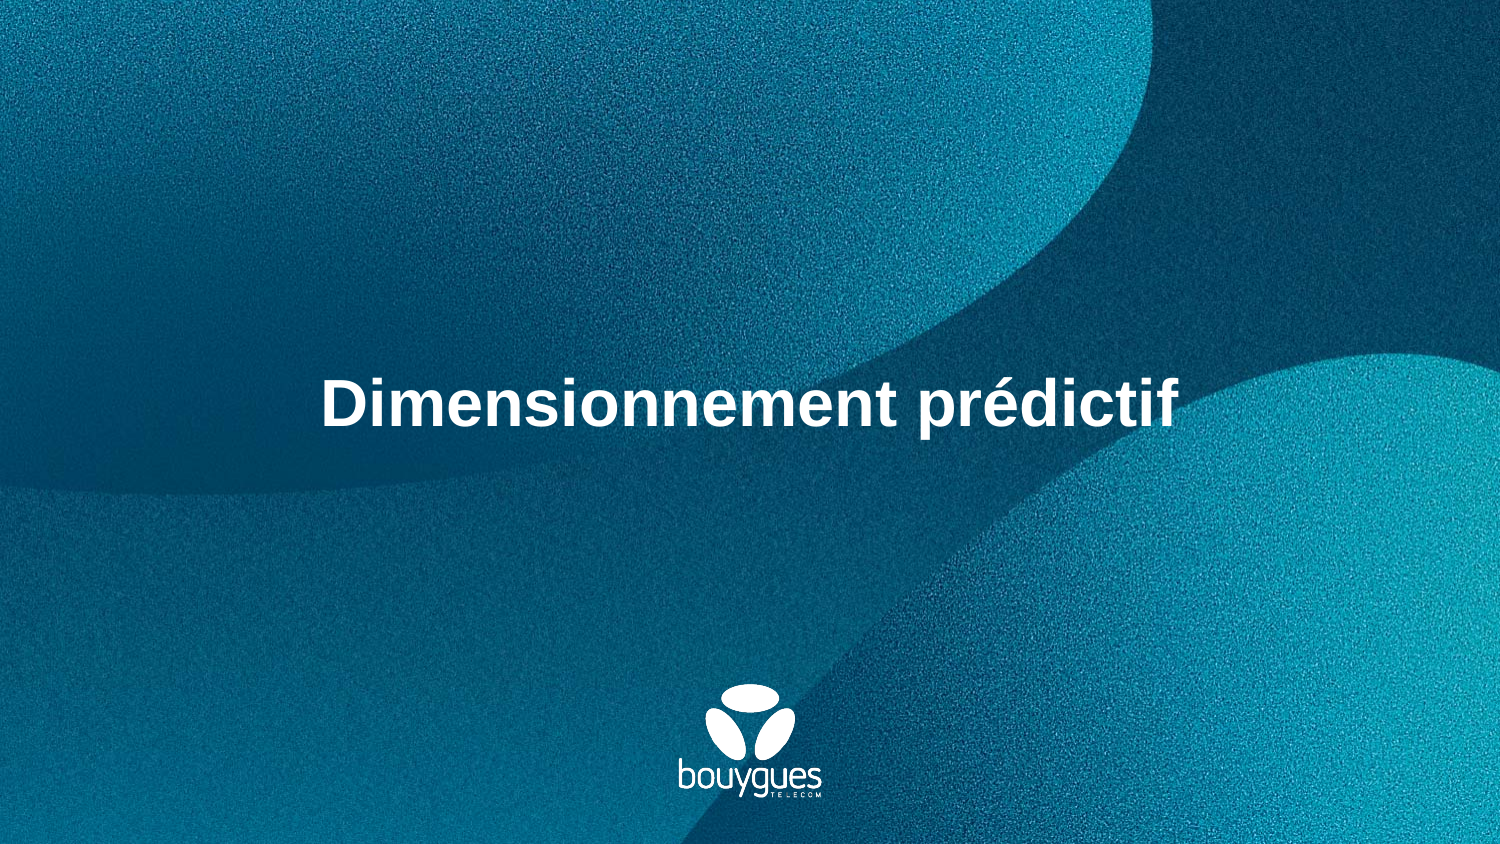

émetteur
# Dimensionnement prédictif
6YP 2021
1